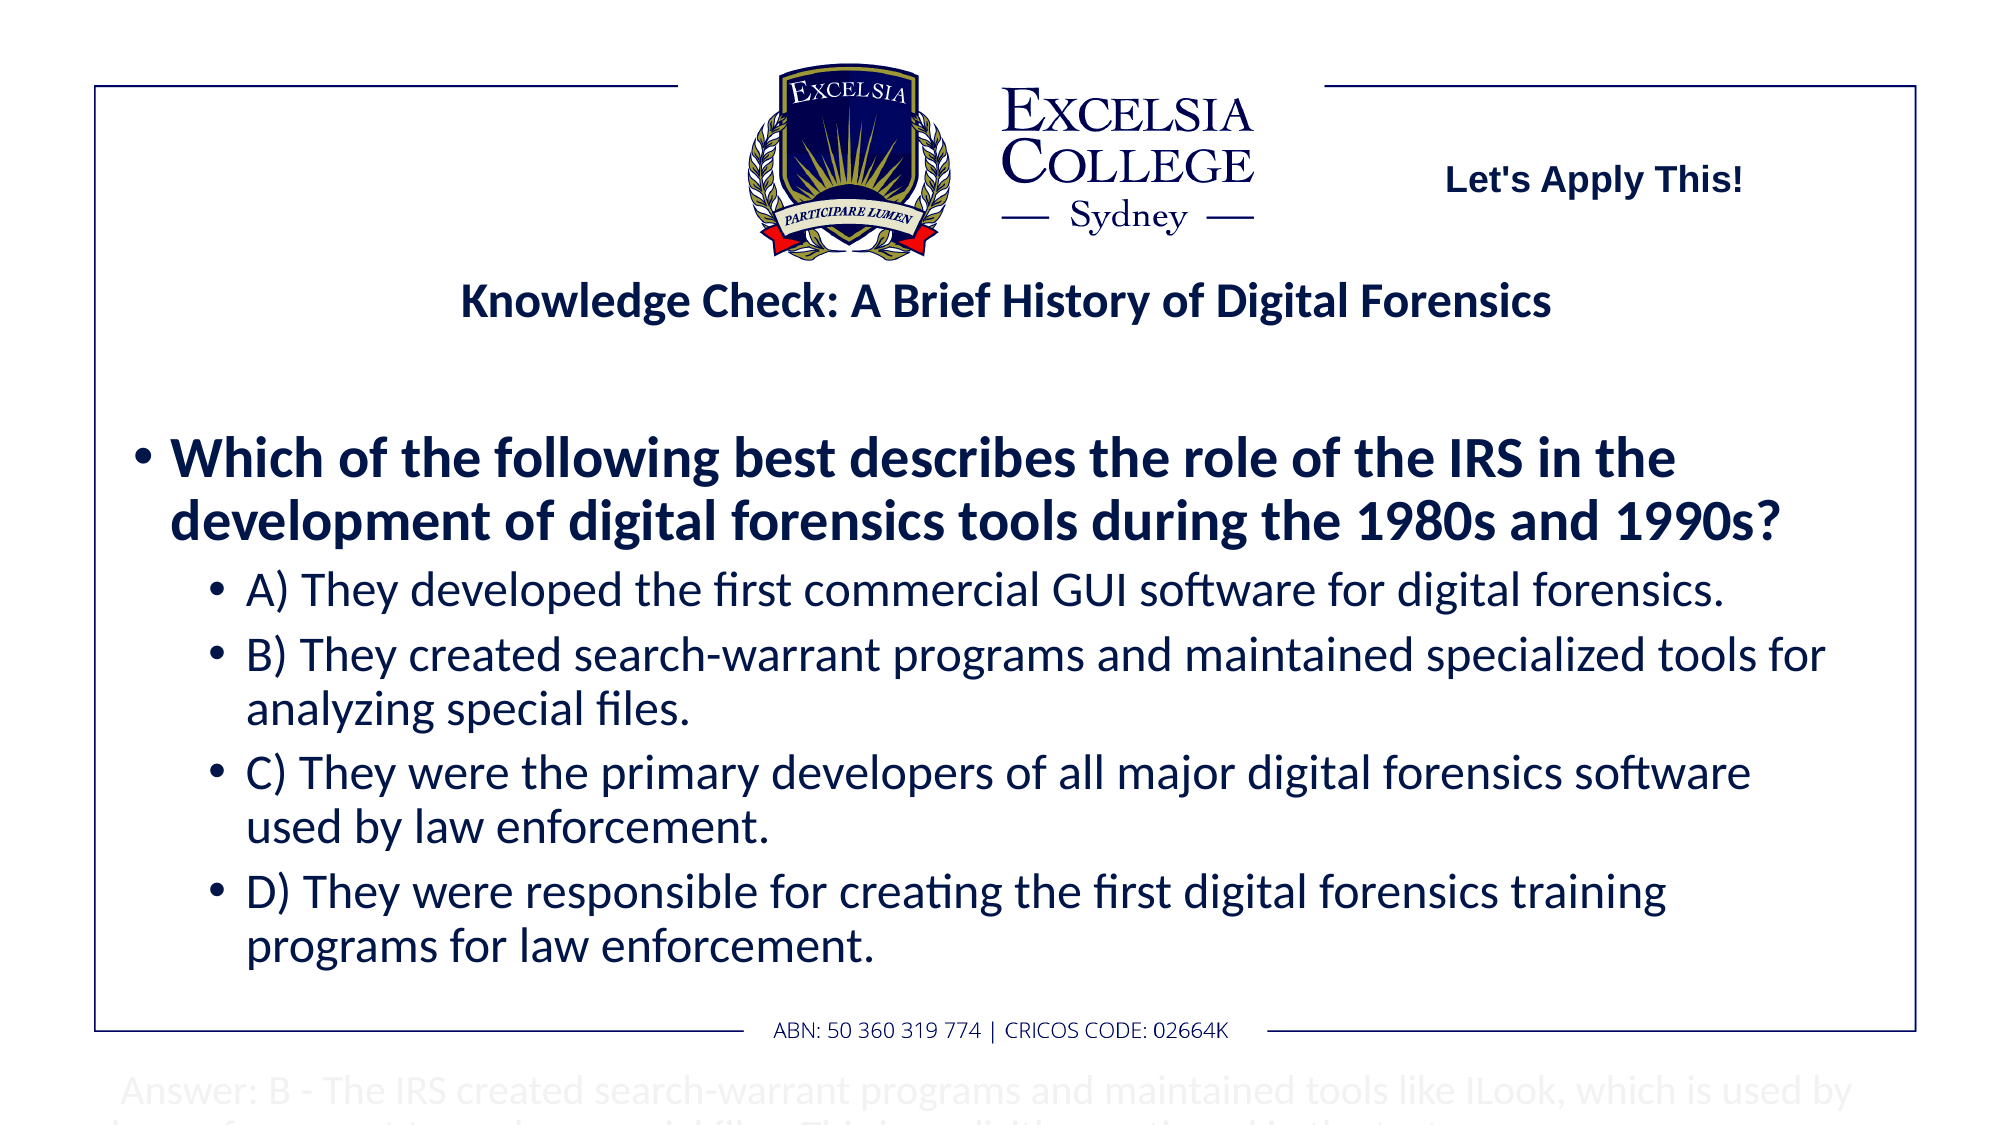

Let's Apply This!
# Knowledge Check: A Brief History of Digital Forensics

Which of the following best describes the role of the IRS in the development of digital forensics tools during the 1980s and 1990s?
A) They developed the first commercial GUI software for digital forensics.
B) They created search-warrant programs and maintained specialized tools for analyzing special files.
C) They were the primary developers of all major digital forensics software used by law enforcement.
D) They were responsible for creating the first digital forensics training programs for law enforcement.

 Answer: B - The IRS created search-warrant programs and maintained tools like ILook, which is used by law enforcement to analyze special files. This is explicitly mentioned in the text.